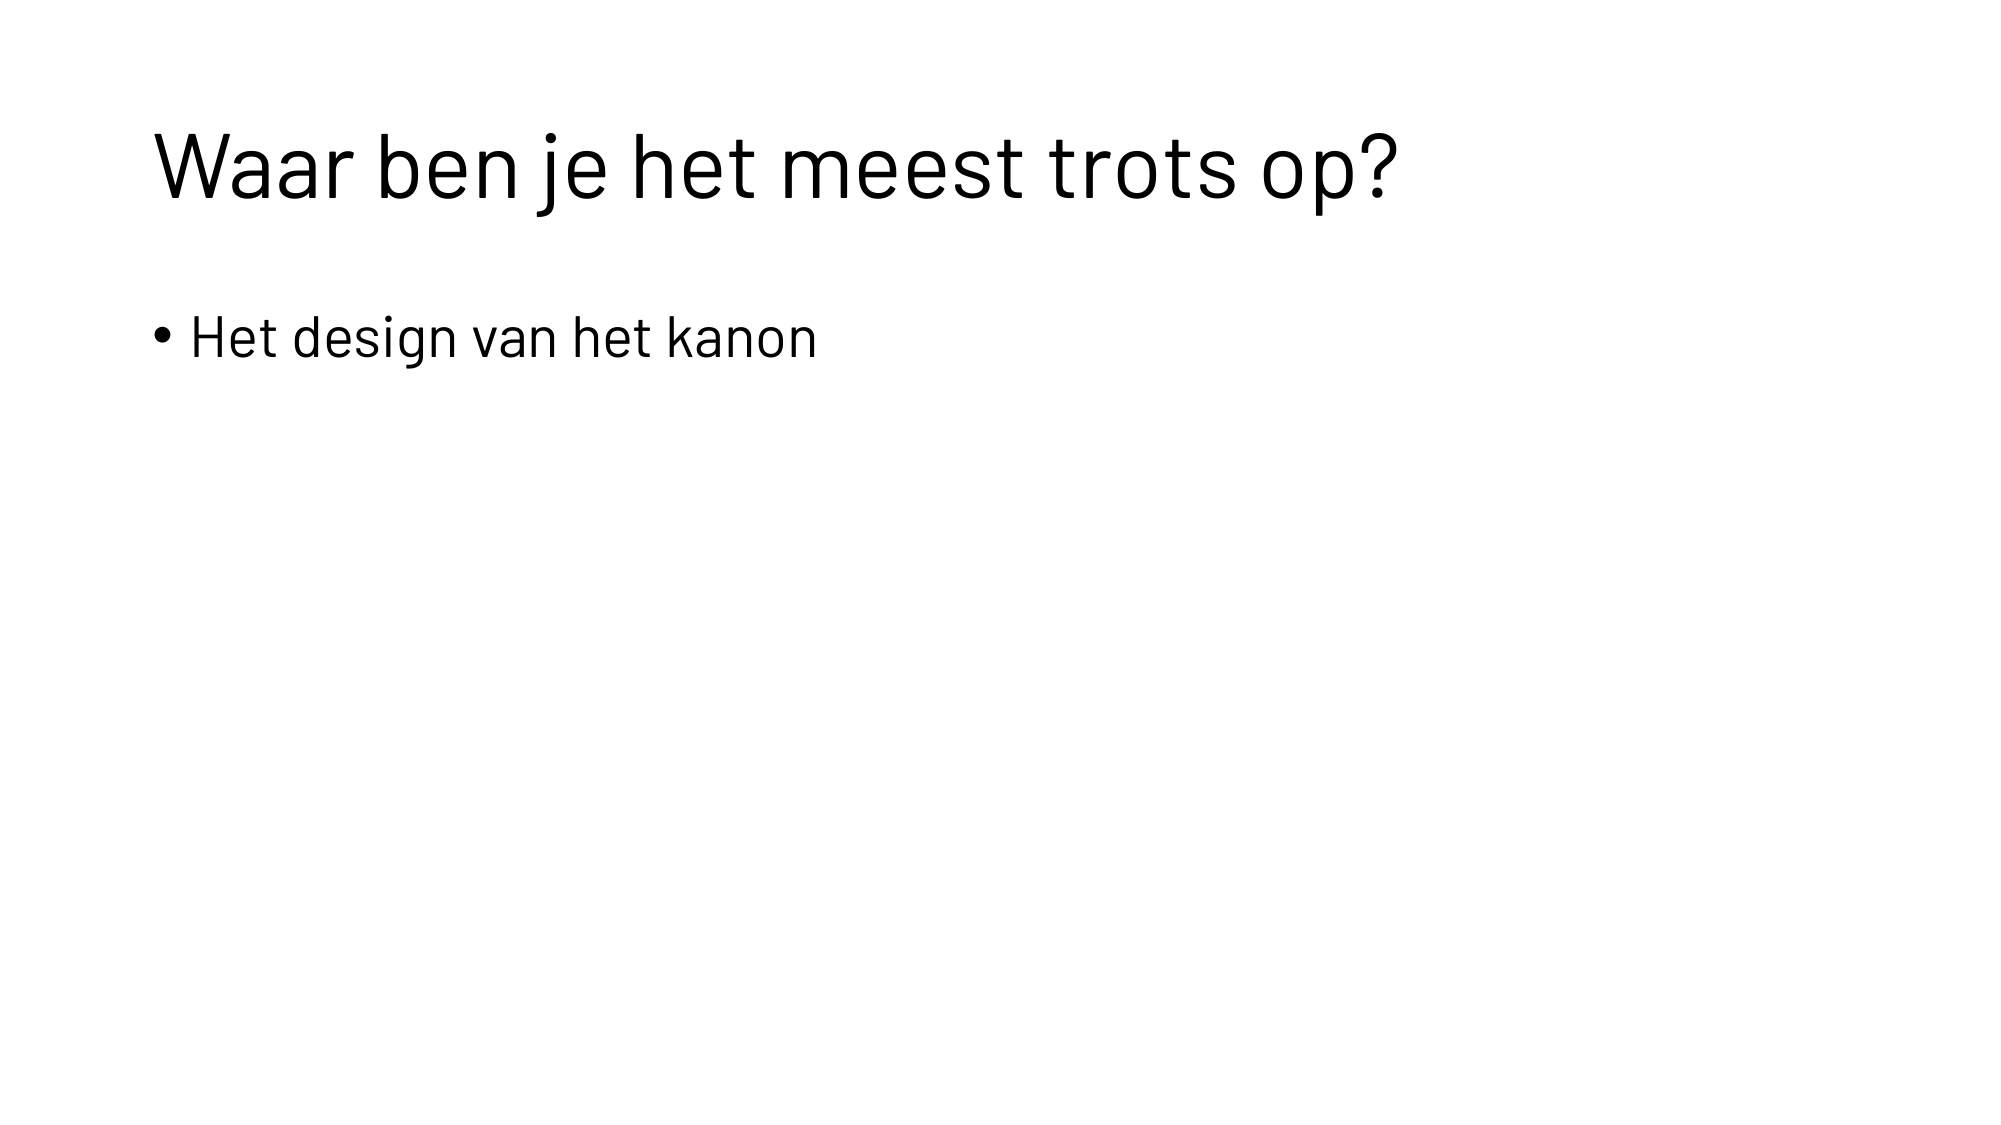

# Waar ben je het meest trots op?
Het design van het kanon